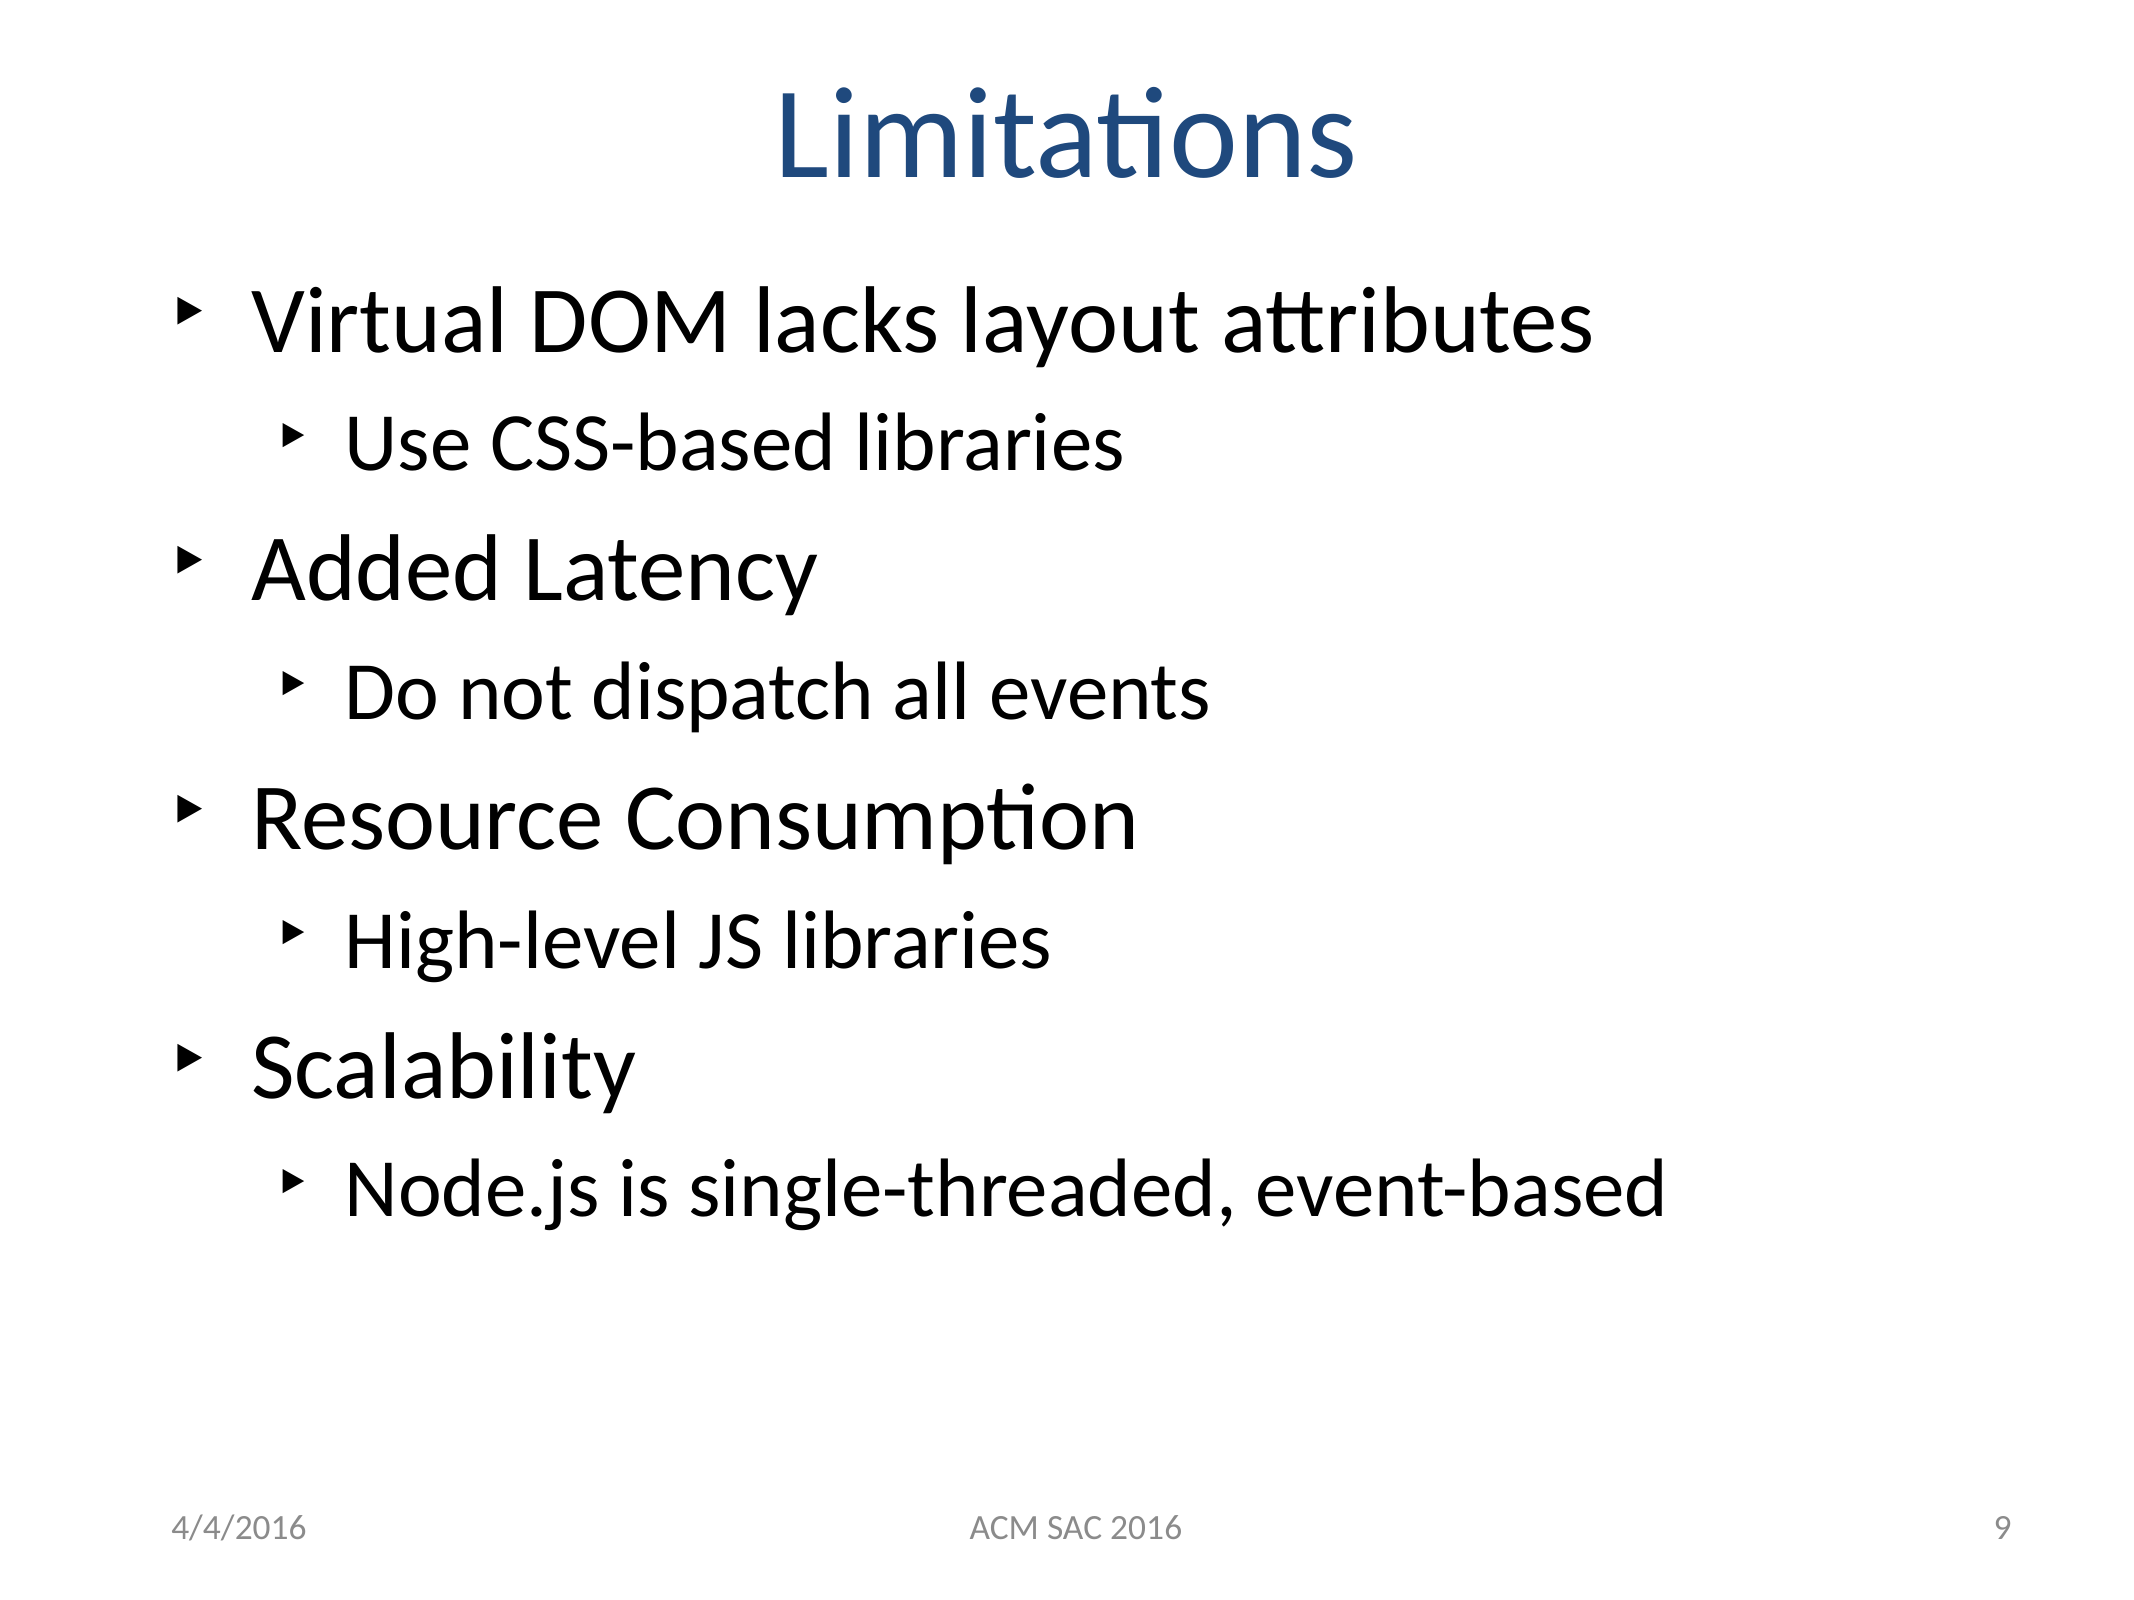

# Limitations
Virtual DOM lacks layout attributes
Use CSS-based libraries
Added Latency
Do not dispatch all events
Resource Consumption
High-level JS libraries
Scalability
Node.js is single-threaded, event-based
9